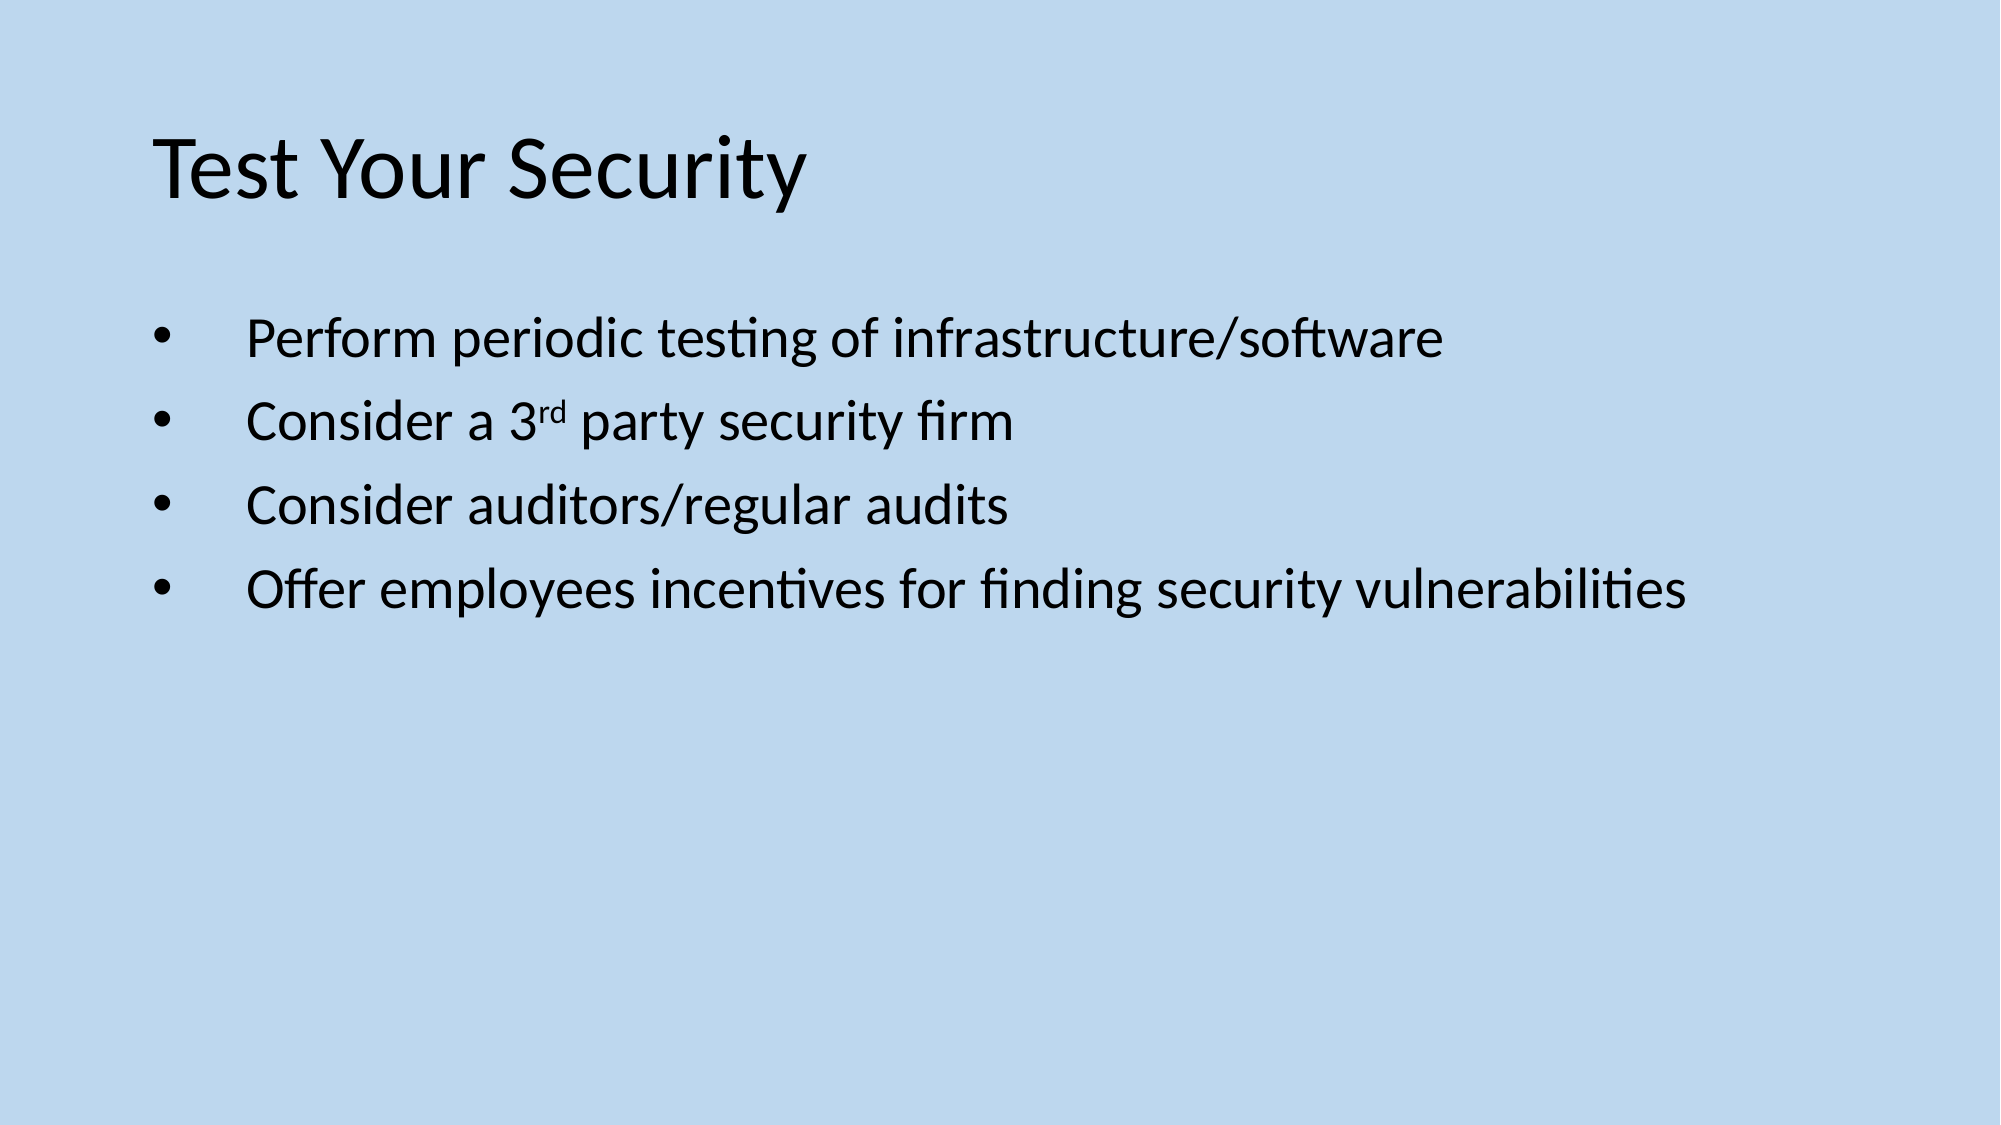

# Test Your Security
Perform periodic testing of infrastructure/software
Consider a 3rd party security firm
Consider auditors/regular audits
Offer employees incentives for finding security vulnerabilities